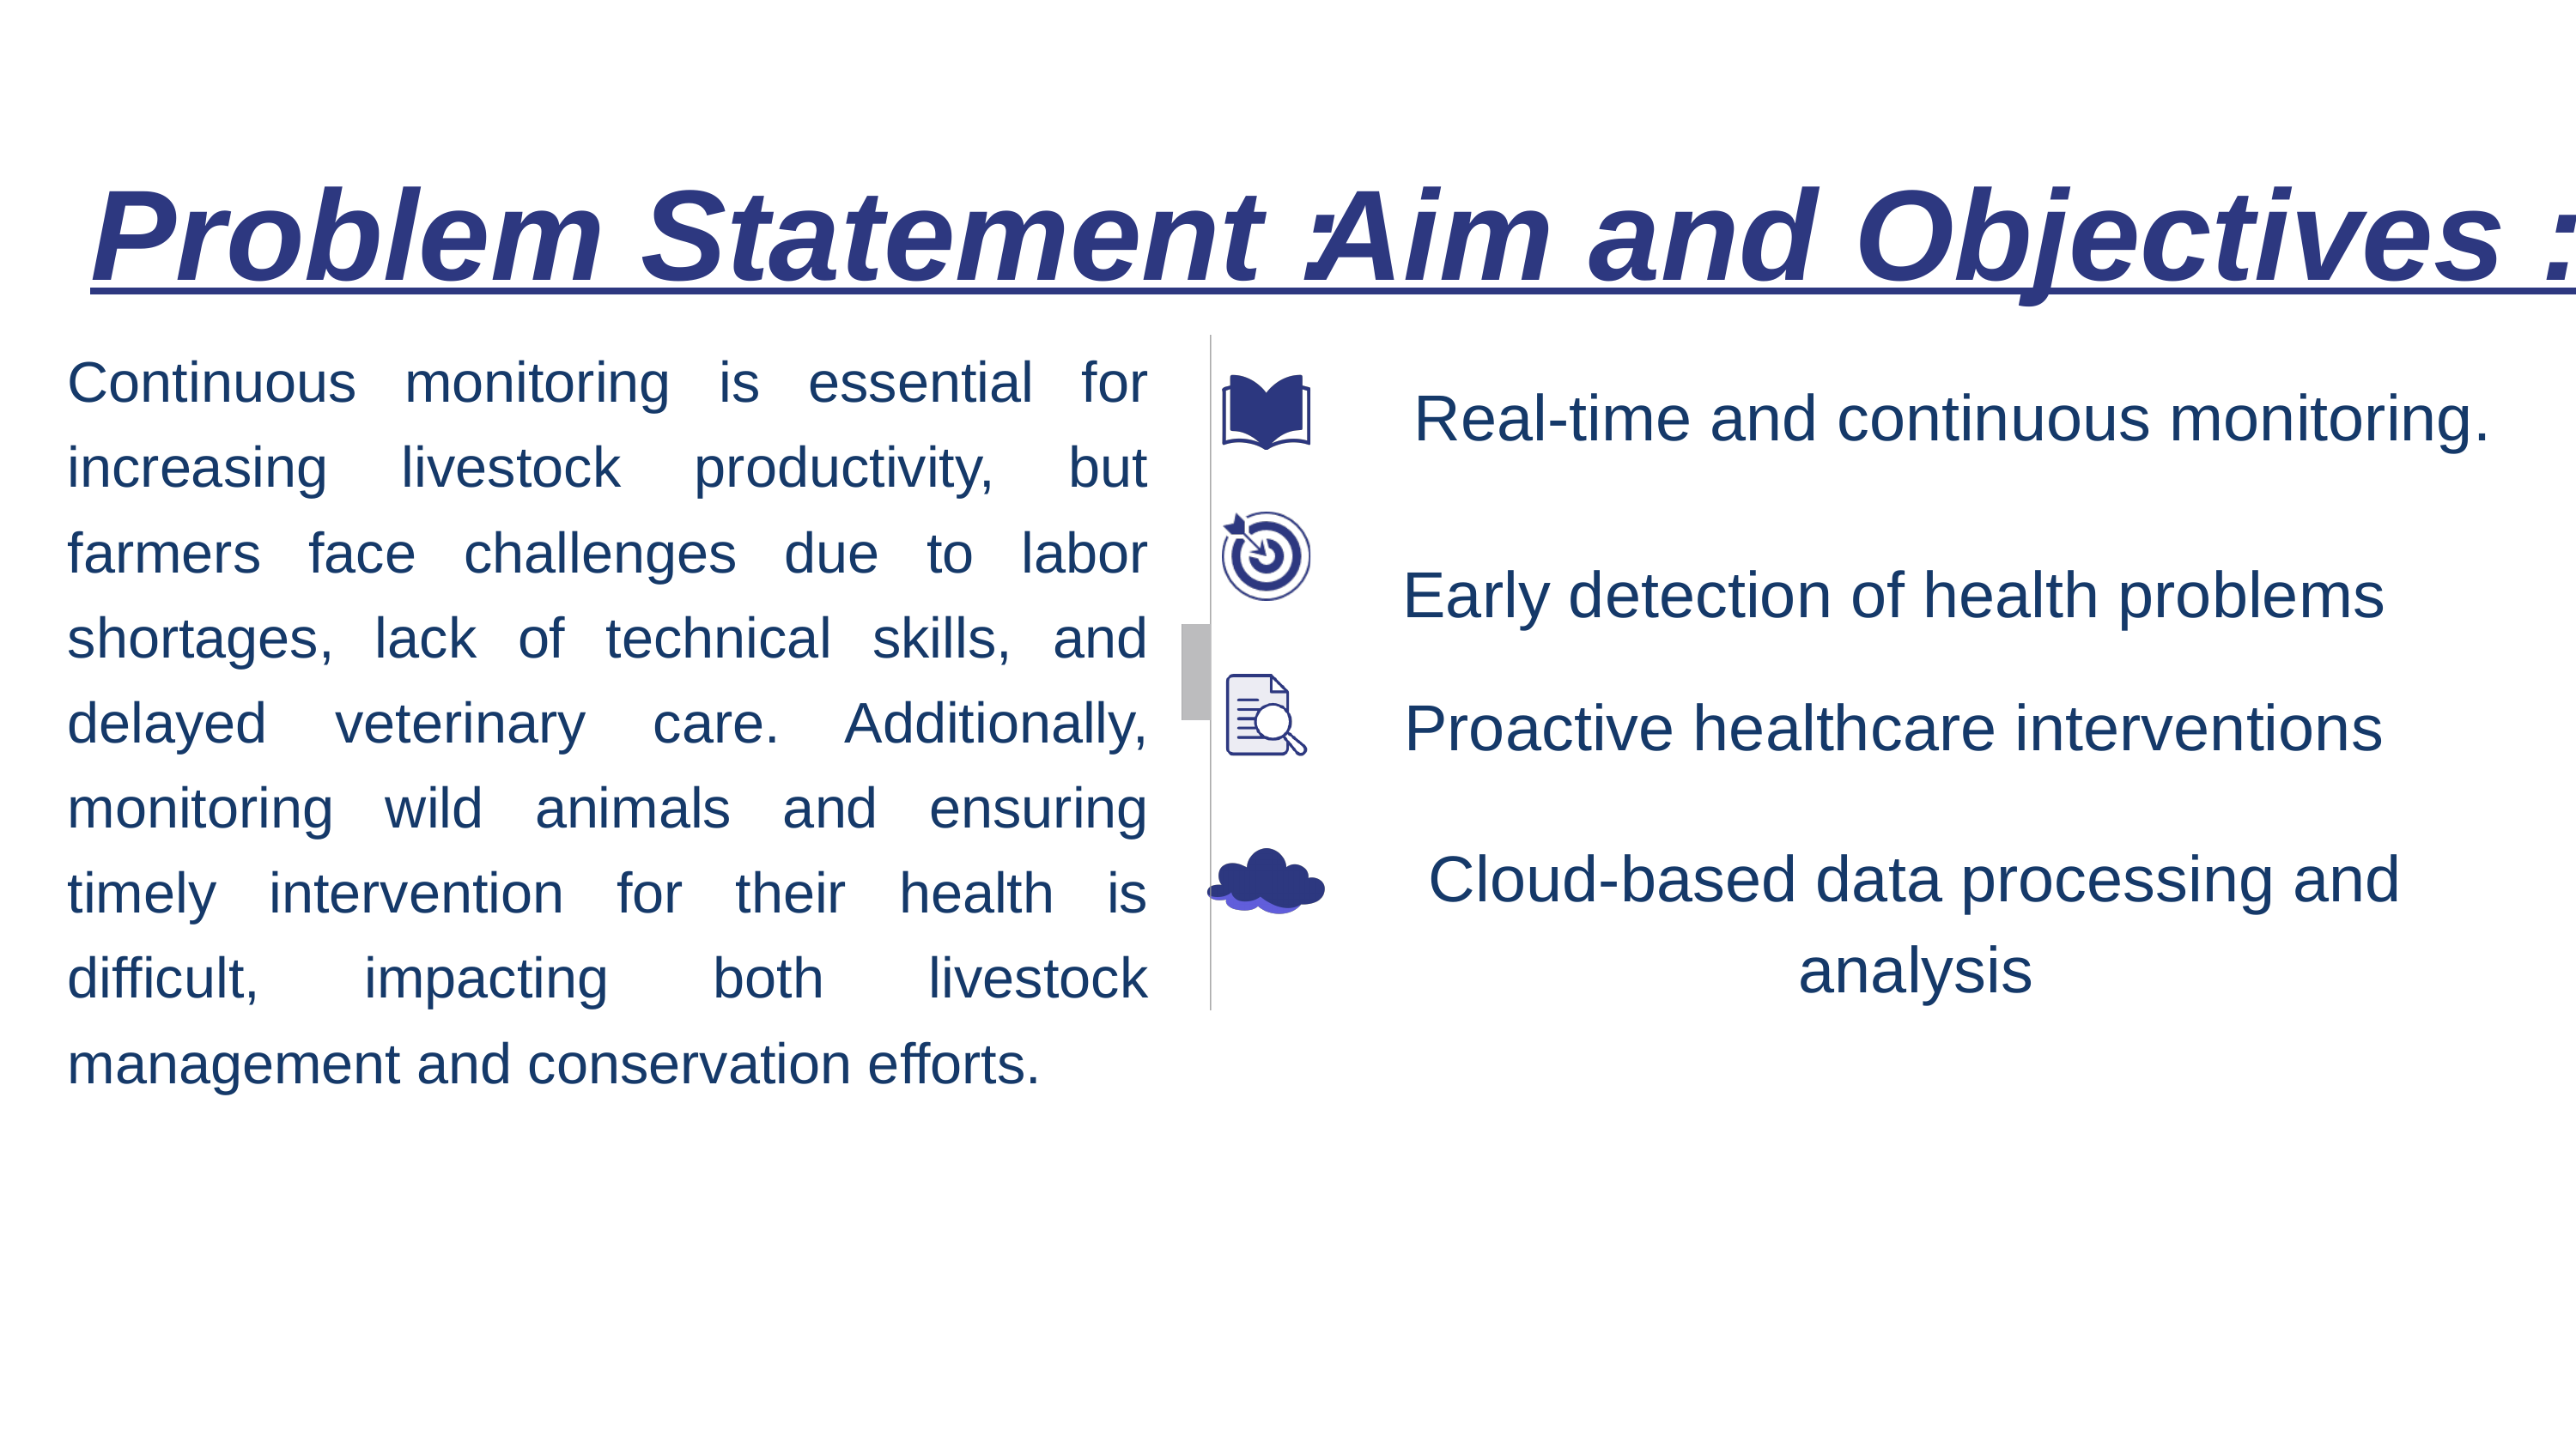

Problem Statement :
Aim and Objectives :
Continuous monitoring is essential for increasing livestock productivity, but farmers face challenges due to labor shortages, lack of technical skills, and delayed veterinary care. Additionally, monitoring wild animals and ensuring timely intervention for their health is difficult, impacting both livestock management and conservation efforts.

Real-time and continuous monitoring.

Early detection of health problems

Proactive healthcare interventions

Cloud-based data processing and analysis